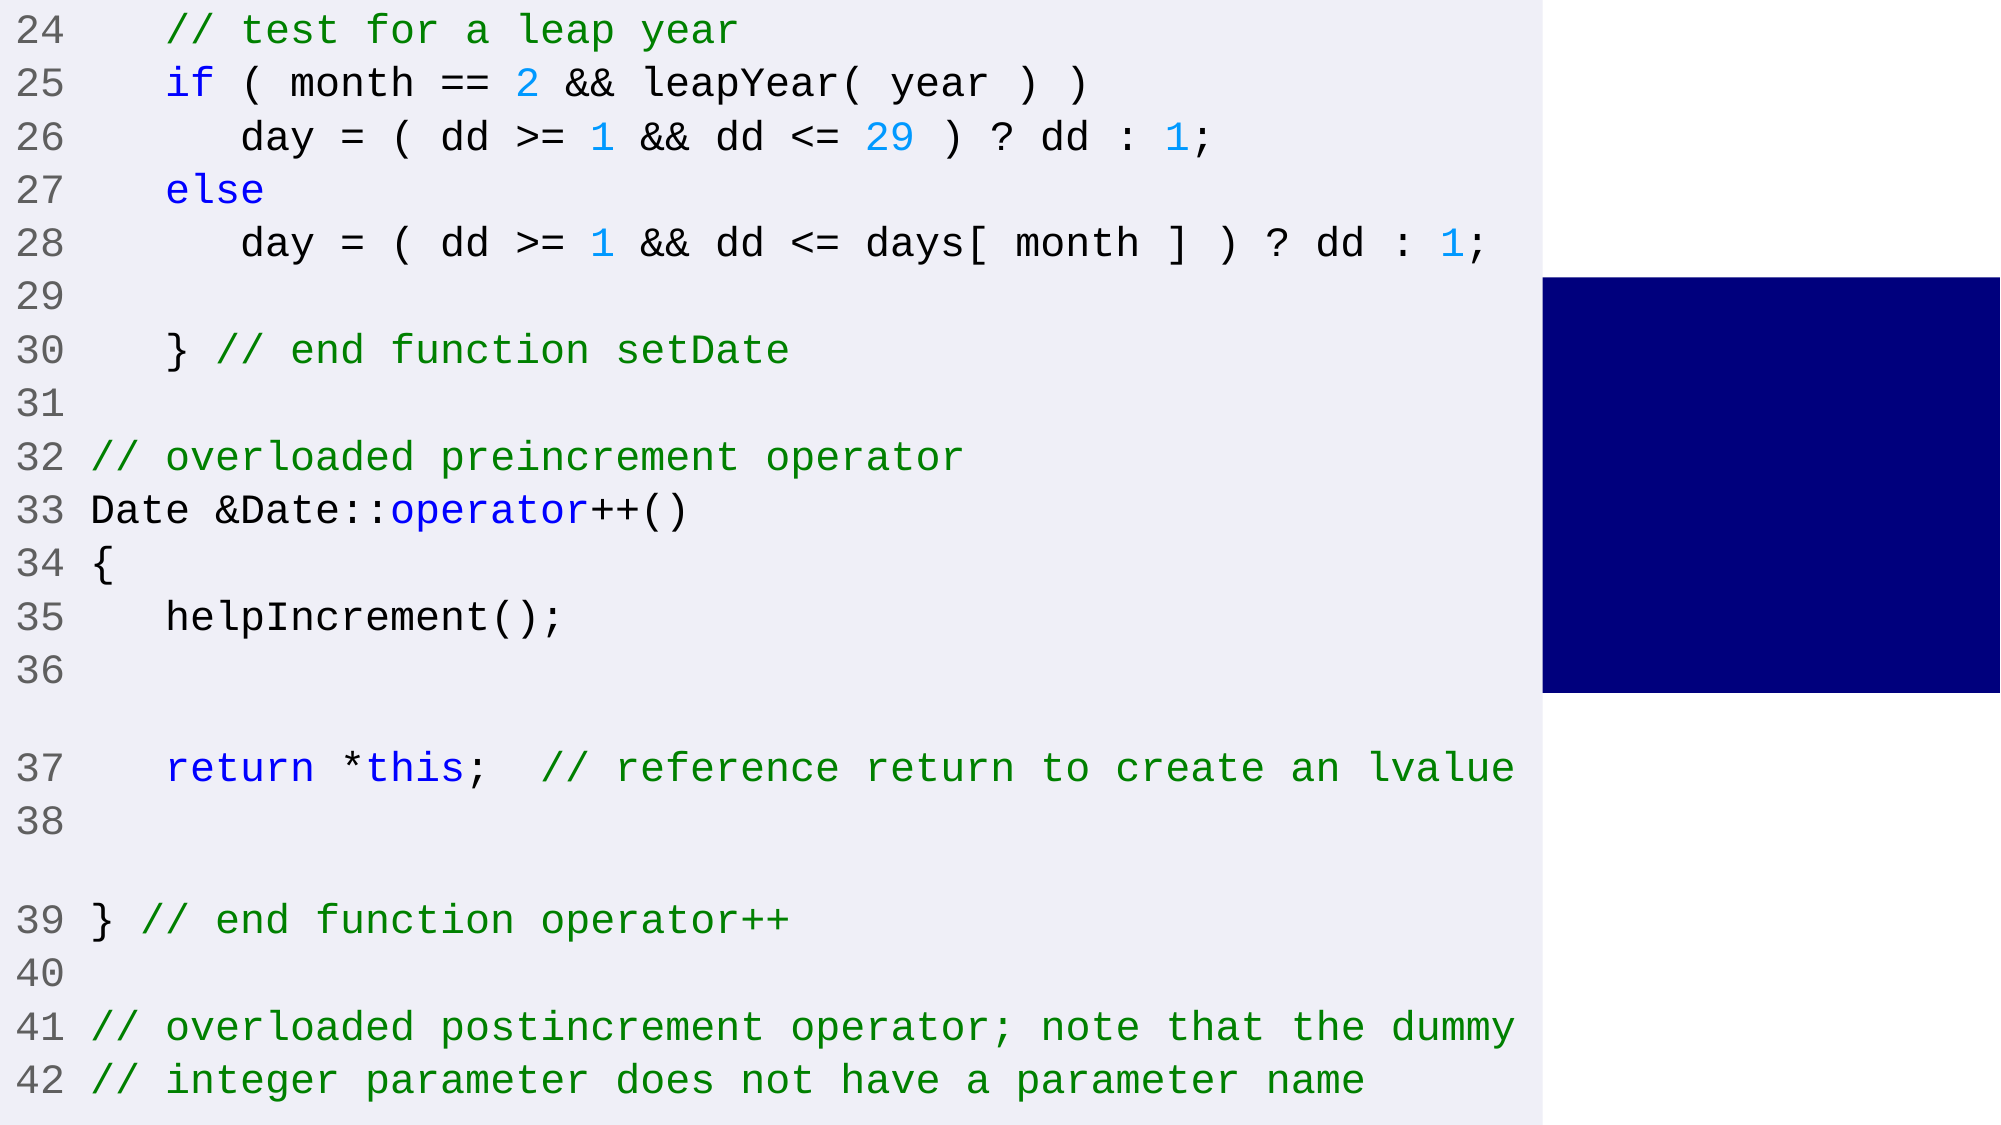

24    // test for a leap year
25    if ( month == 2 && leapYear( year ) )
26       day = ( dd >= 1 && dd <= 29 ) ? dd : 1;
27    else
28       day = ( dd >= 1 && dd <= days[ month ] ) ? dd : 1;
29
30    } // end function setDate
31
32 // overloaded preincrement operator
33 Date &Date::operator++()
34 {
35    helpIncrement();
36
37    return *this;  // reference return to create an lvalue
38
39 } // end function operator++
40
41 // overloaded postincrement operator; note that the dummy
42 // integer parameter does not have a parameter name